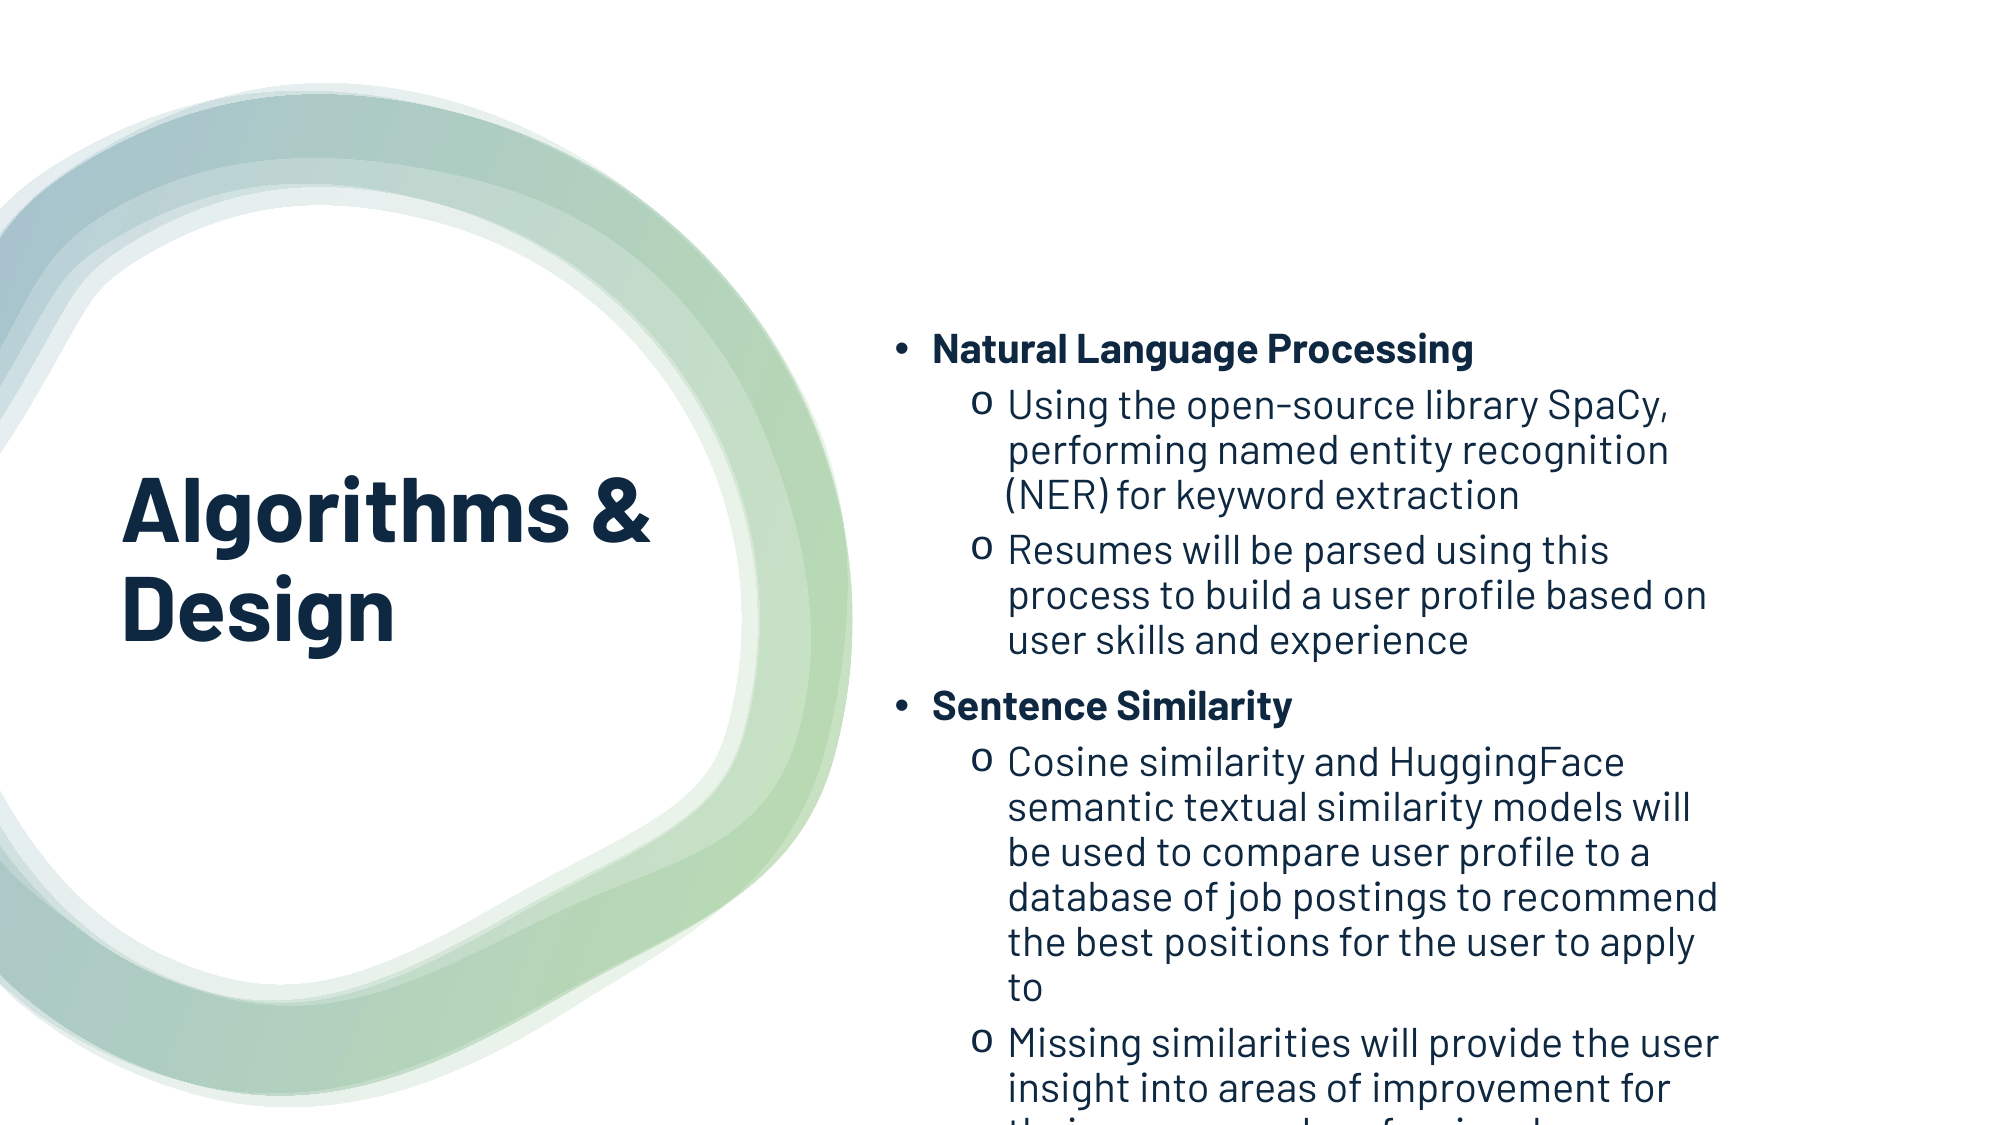

# Algorithms & Design
Natural Language Processing
Using the open-source library SpaCy, performing named entity recognition (NER) for keyword extraction
Resumes will be parsed using this process to build a user profile based on user skills and experience
Sentence Similarity
Cosine similarity and HuggingFace semantic textual similarity models will be used to compare user profile to a database of job postings to recommend the best positions for the user to apply to
Missing similarities will provide the user insight into areas of improvement for their resume and professional career.